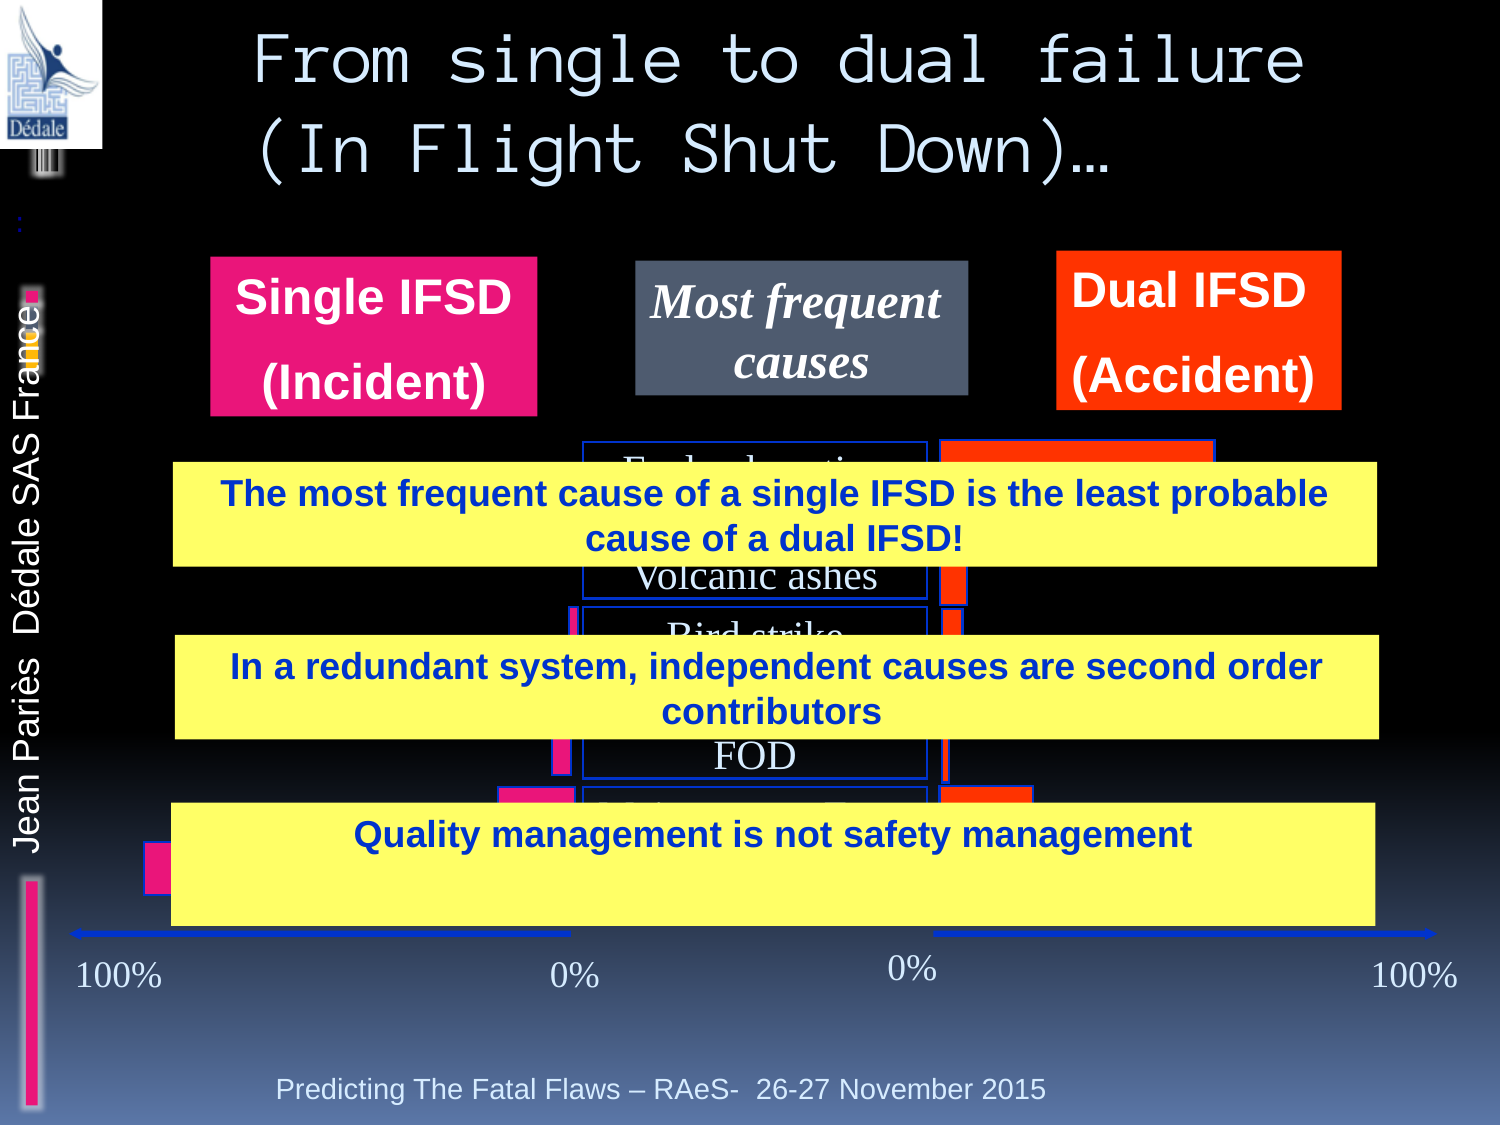

# From single to dual failure (In Flight Shut Down)…
:
Dual IFSD
(Accident)
Single IFSD
(Incident)
Most frequent
causes

Fuel exhaustion

Fuel Contamination
Volcanic ashes

Bird strike

Flight Ops Error

FOD

Maintenance Error

Engine Reliability

0%
100%
0%
100%
The most frequent cause of a single IFSD is the least probable cause of a dual IFSD!
In a redundant system, independent causes are second order contributors
Quality management is not safety management

Predicting The Fatal Flaws – RAeS-  26-27 November 2015